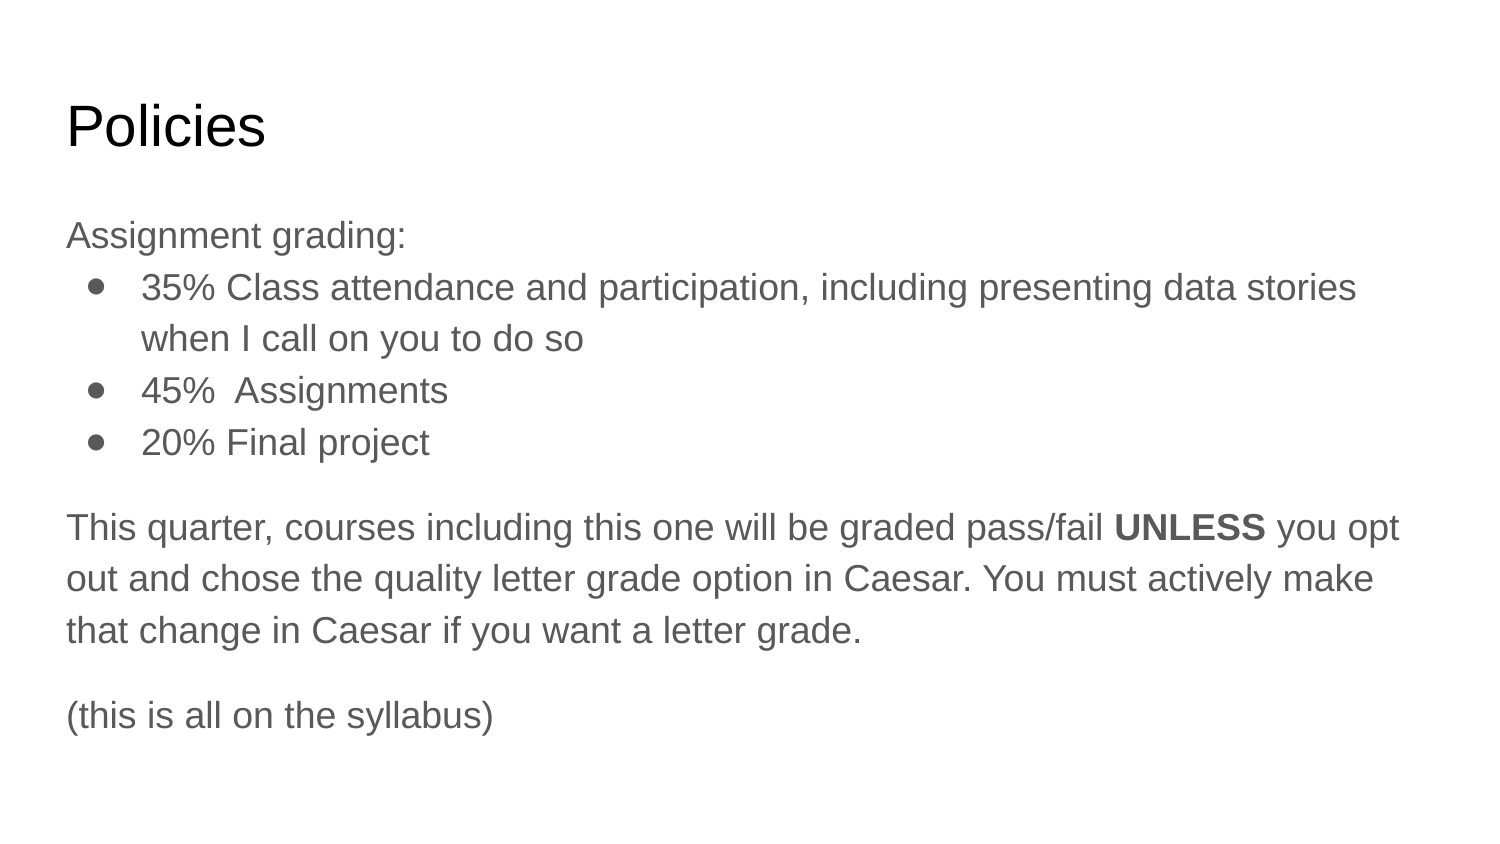

# Policies
Assignment grading:
35% Class attendance and participation, including presenting data stories when I call on you to do so
45%  Assignments
20% Final project
This quarter, courses including this one will be graded pass/fail UNLESS you opt out and chose the quality letter grade option in Caesar. You must actively make that change in Caesar if you want a letter grade.
(this is all on the syllabus)